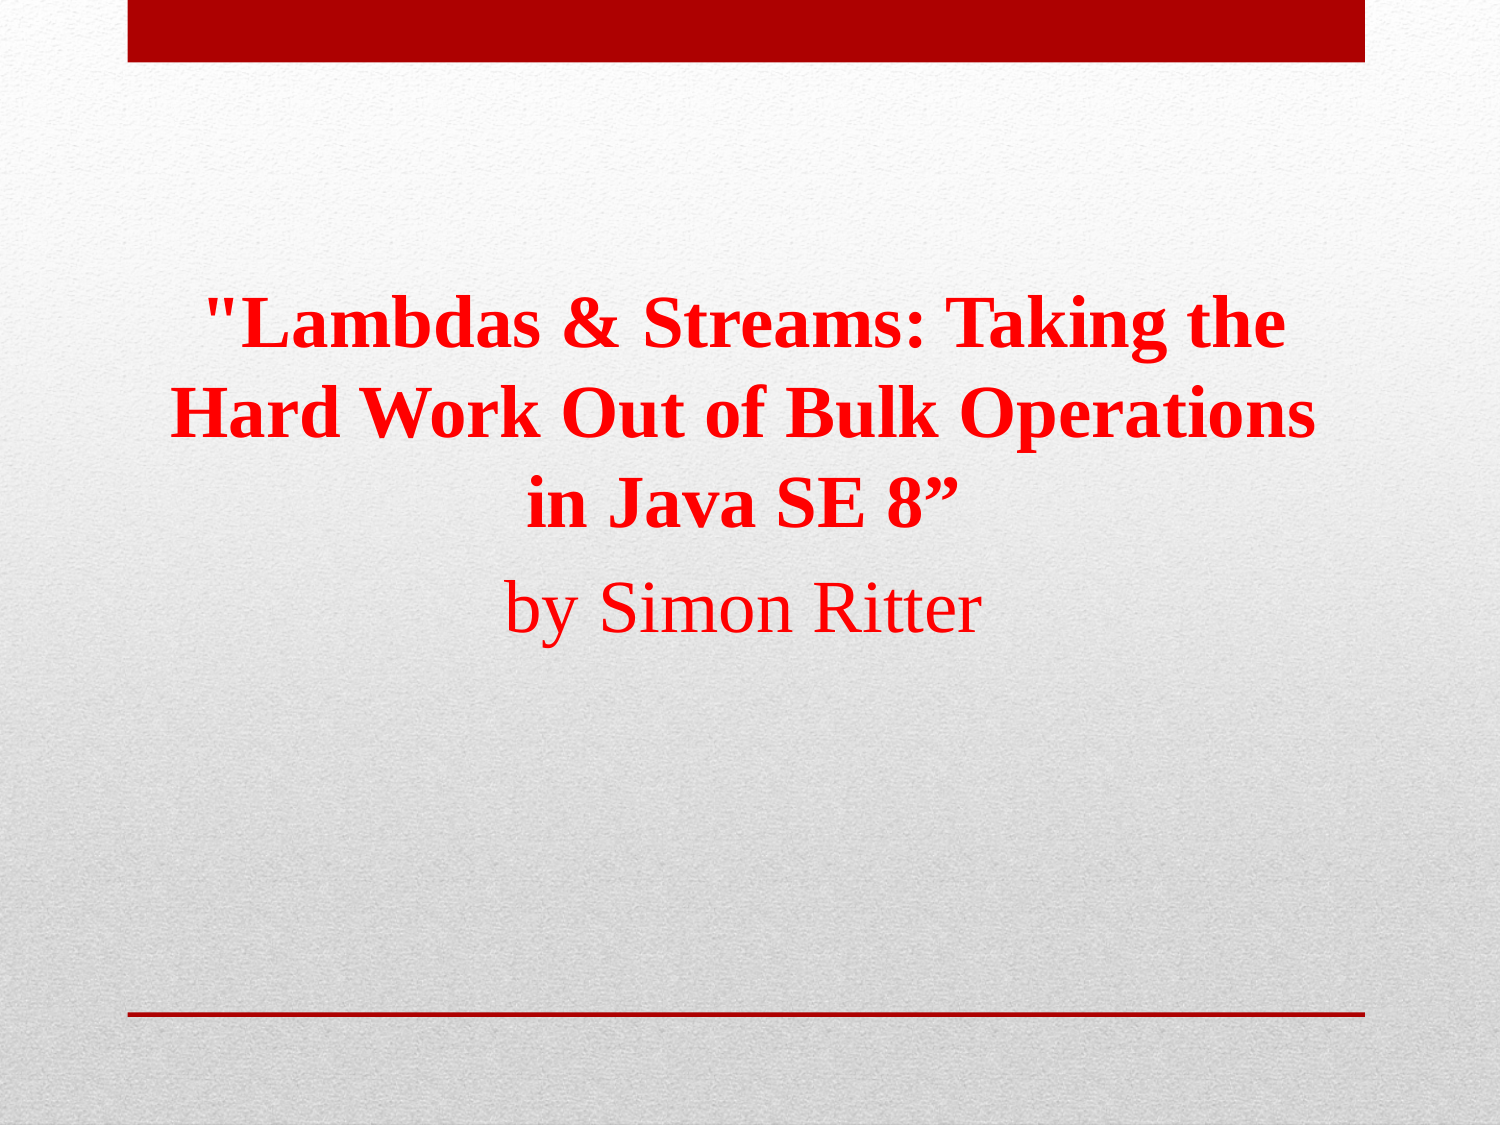

"Lambdas & Streams: Taking the Hard Work Out of Bulk Operations in Java SE 8”
by Simon Ritter
#